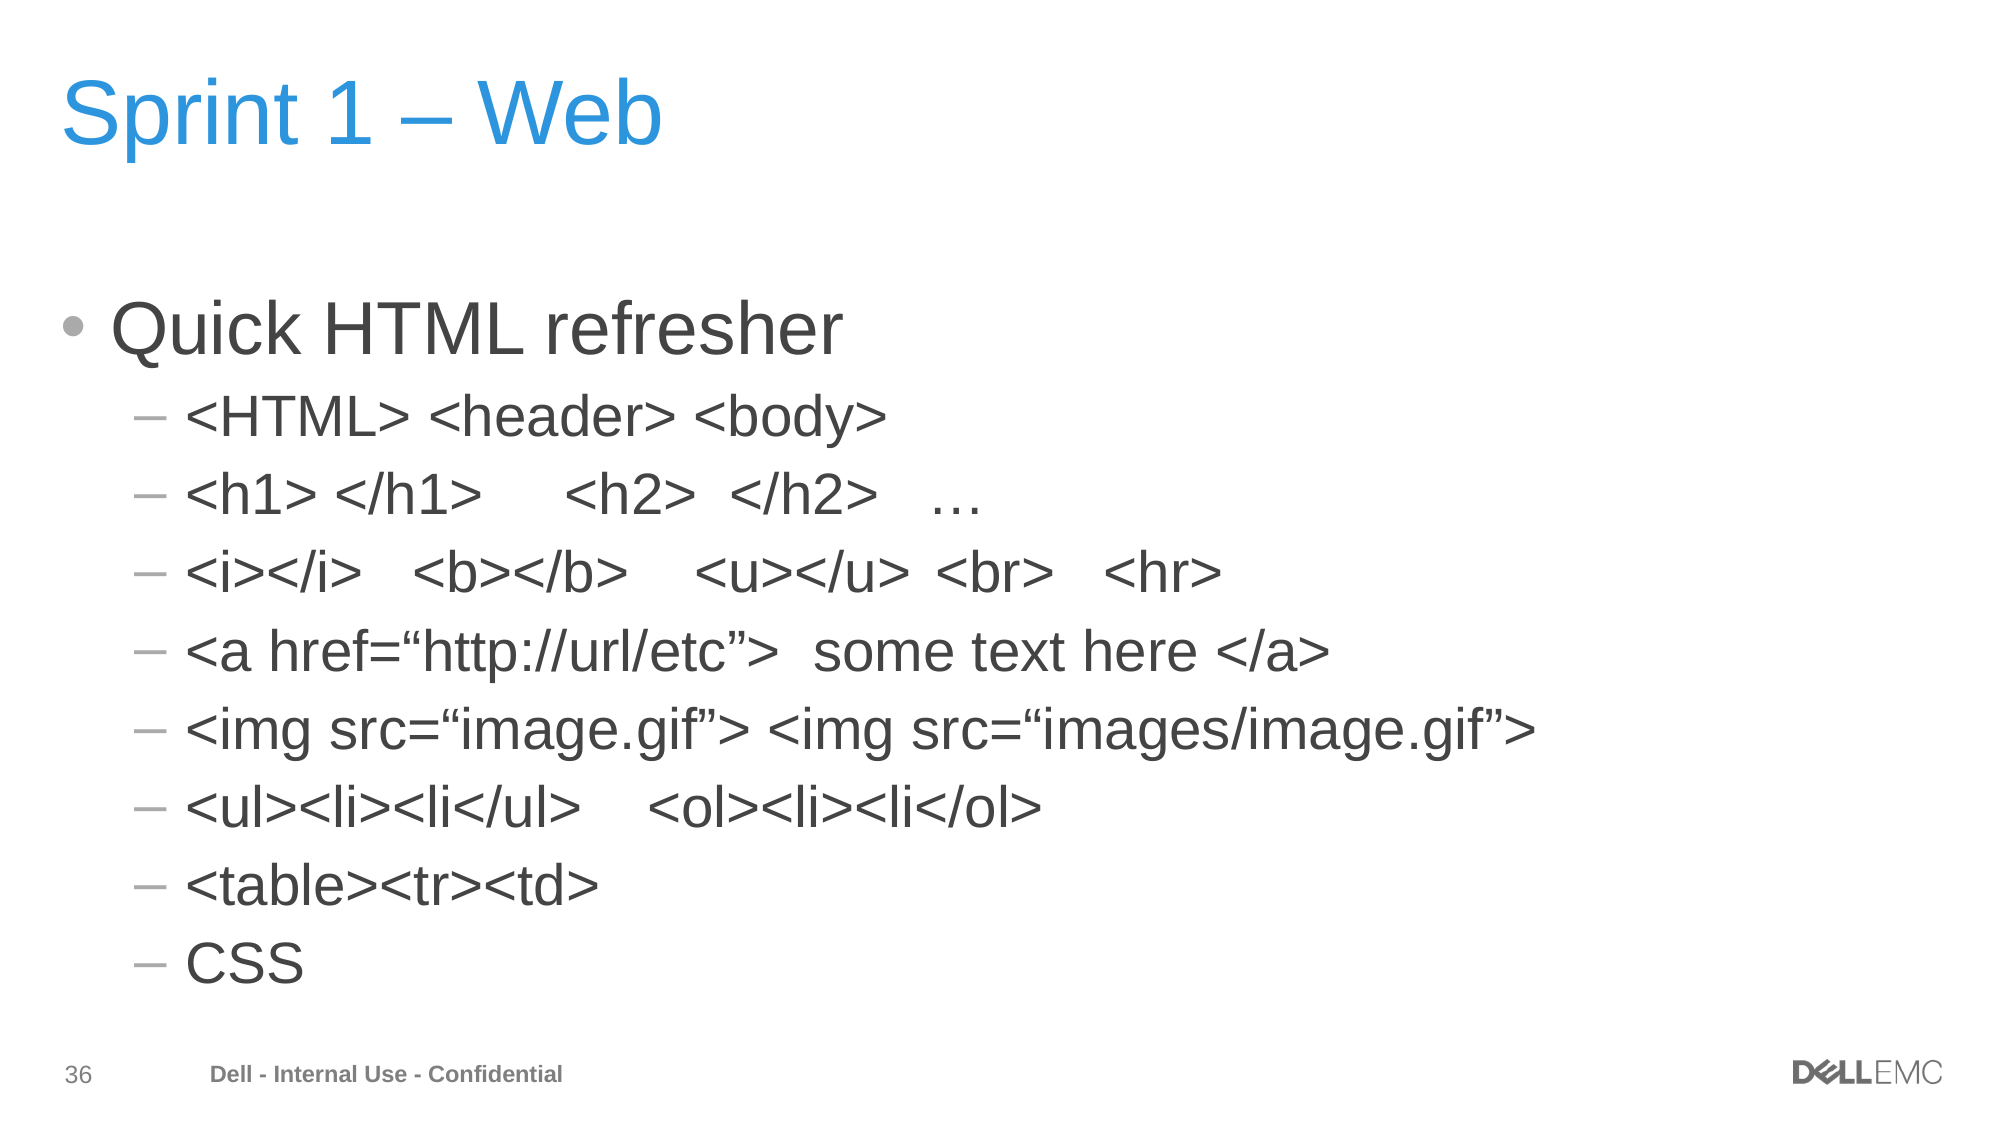

# Sprint 1 – Web
Quick HTML refresher
<HTML> <header> <body>
<h1> </h1>     <h2>  </h2>   …
<i></i>   <b></b>    <u></u>	<br>   <hr>
<a href=“http://url/etc”>  some text here </a>
<img src=“image.gif”> <img src=“images/image.gif”>
<ul><li><li</ul>    <ol><li><li</ol>
<table><tr><td>
CSS